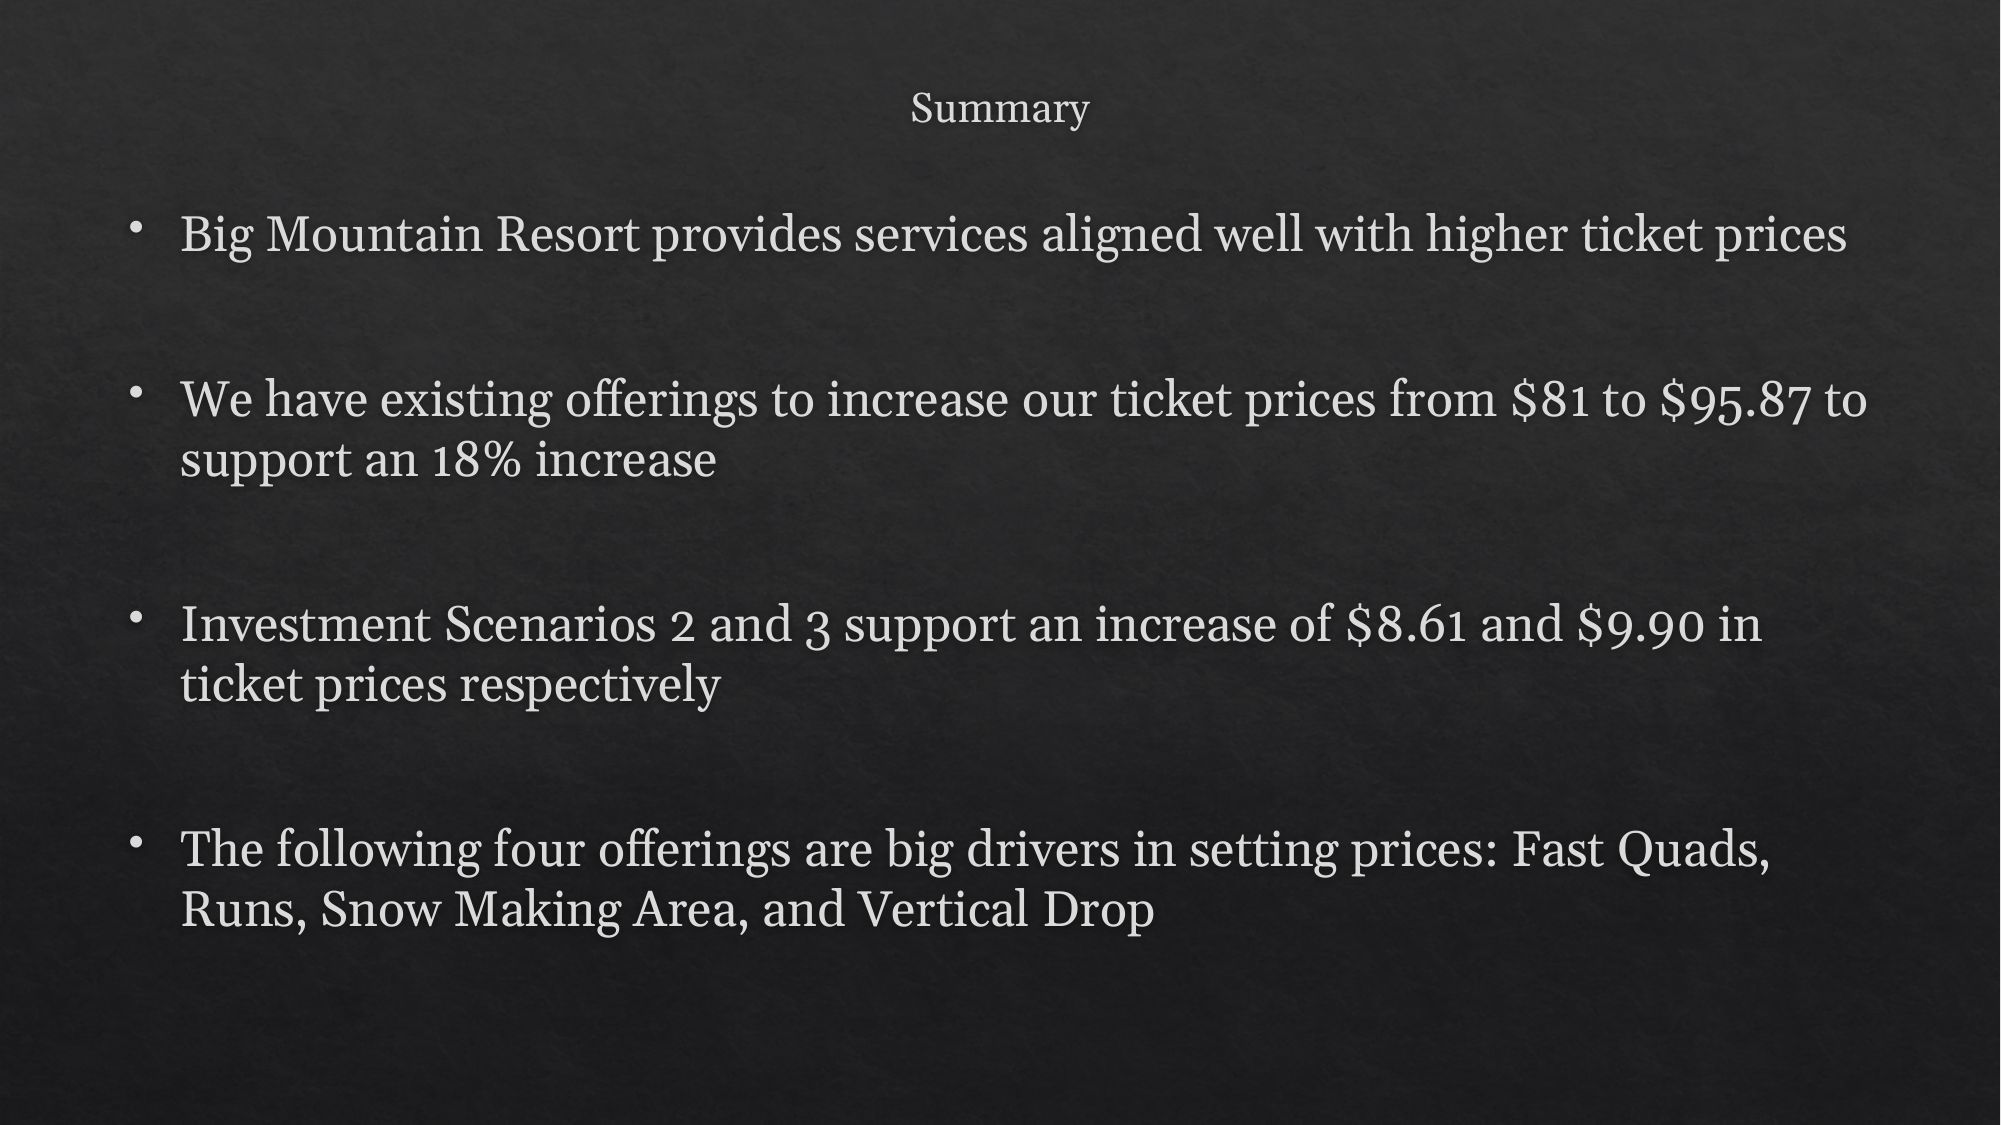

# Summary
Big Mountain Resort provides services aligned well with higher ticket prices

We have existing offerings to increase our ticket prices from $81 to $95.87 to support an 18% increase

Investment Scenarios 2 and 3 support an increase of $8.61 and $9.90 in ticket prices respectively

The following four offerings are big drivers in setting prices: Fast Quads, Runs, Snow Making Area, and Vertical Drop